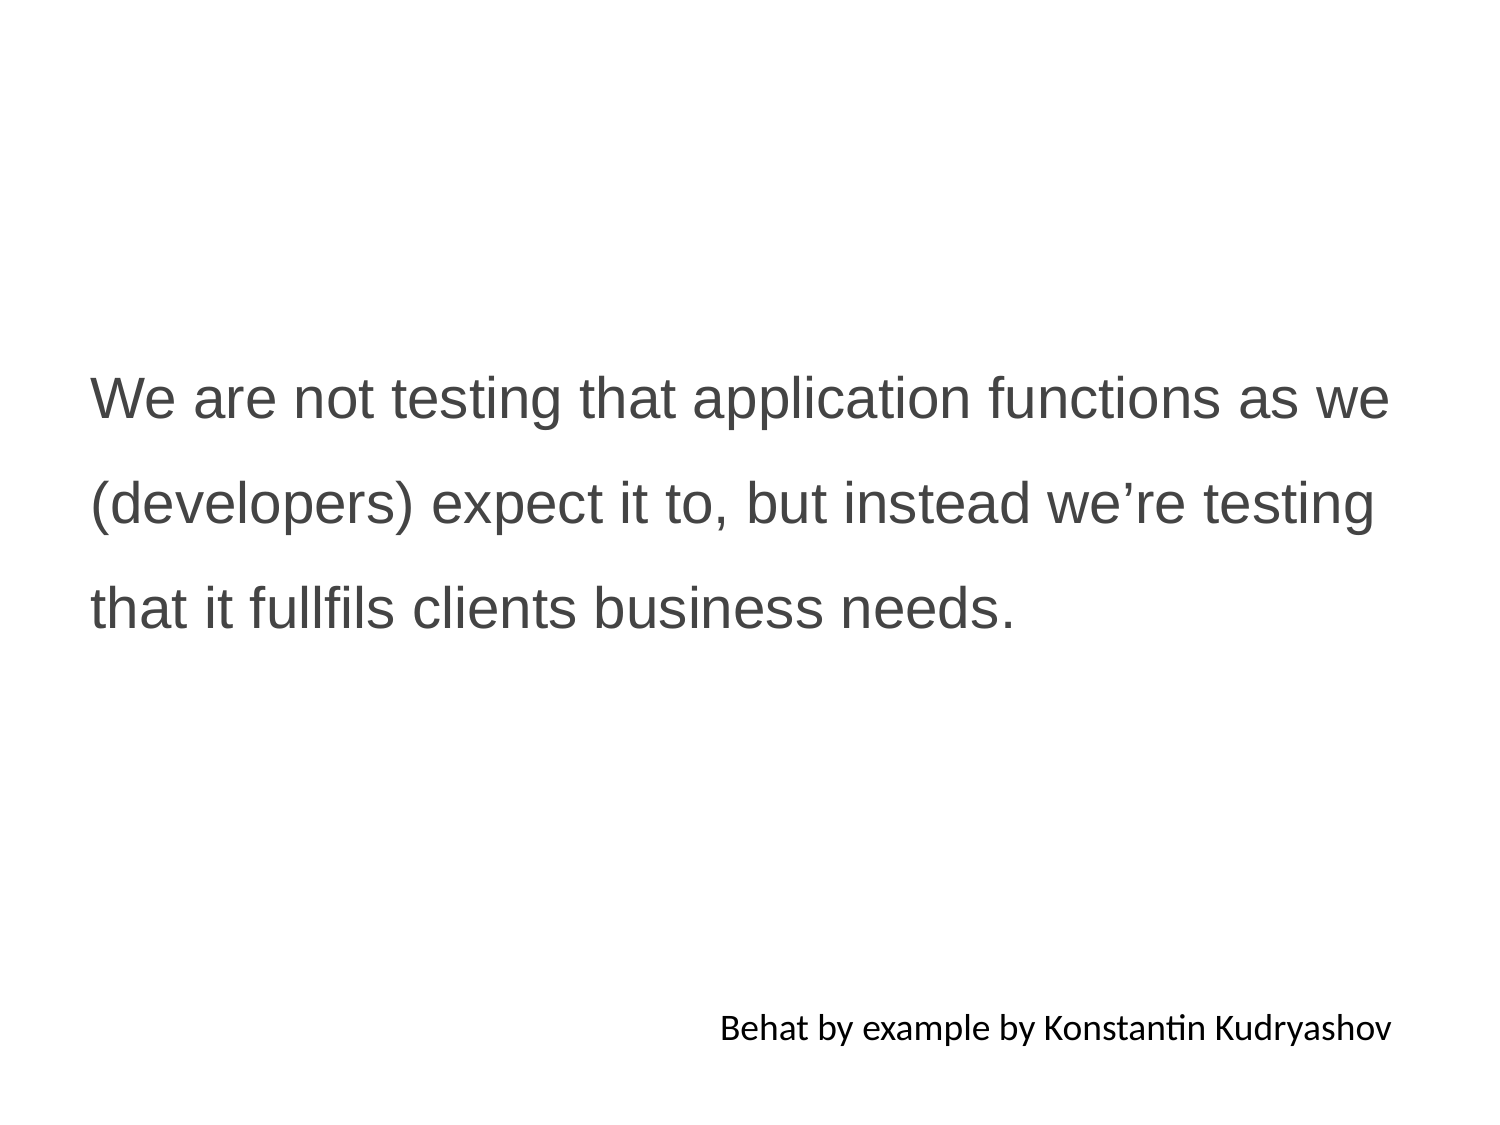

We are not testing that application functions as we (developers) expect it to, but instead we’re testing that it fullfils clients business needs.
Behat by example by Konstantin Kudryashov